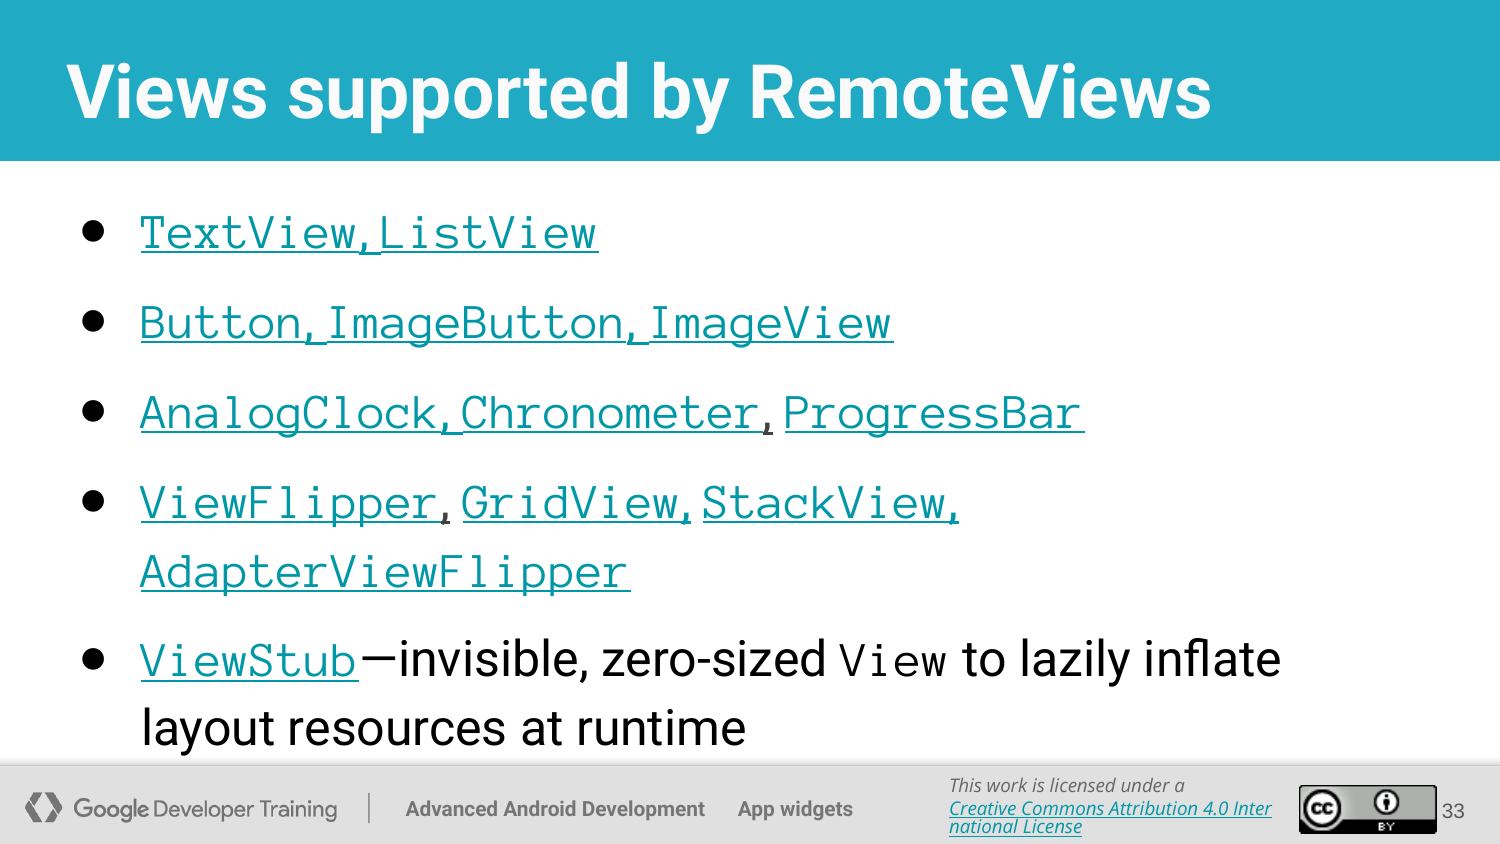

# Views supported by RemoteViews
TextView, ListView
Button, ImageButton, ImageView
AnalogClock, Chronometer, ProgressBar
ViewFlipper, GridView, StackView, AdapterViewFlipper
ViewStub—invisible, zero-sized View to lazily inflate layout resources at runtime

33